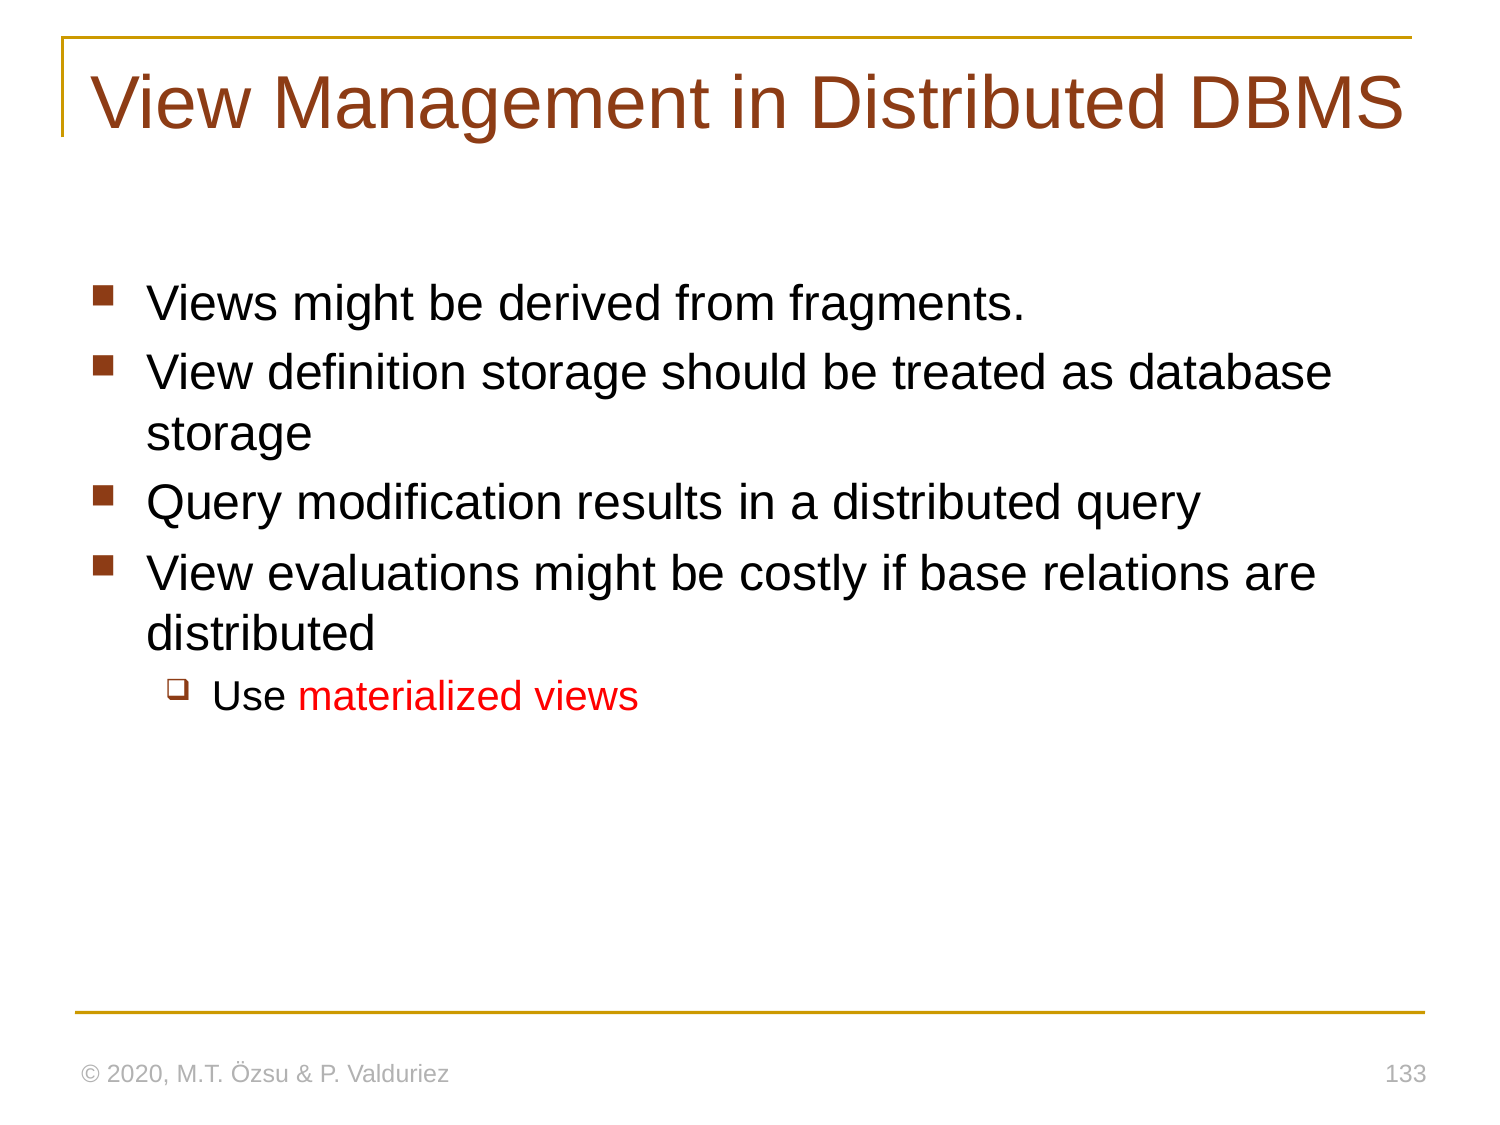

# View Management in Distributed DBMS
Views might be derived from fragments.
View definition storage should be treated as database storage
Query modification results in a distributed query
View evaluations might be costly if base relations are distributed
Use materialized views
© 2020, M.T. Özsu & P. Valduriez
133